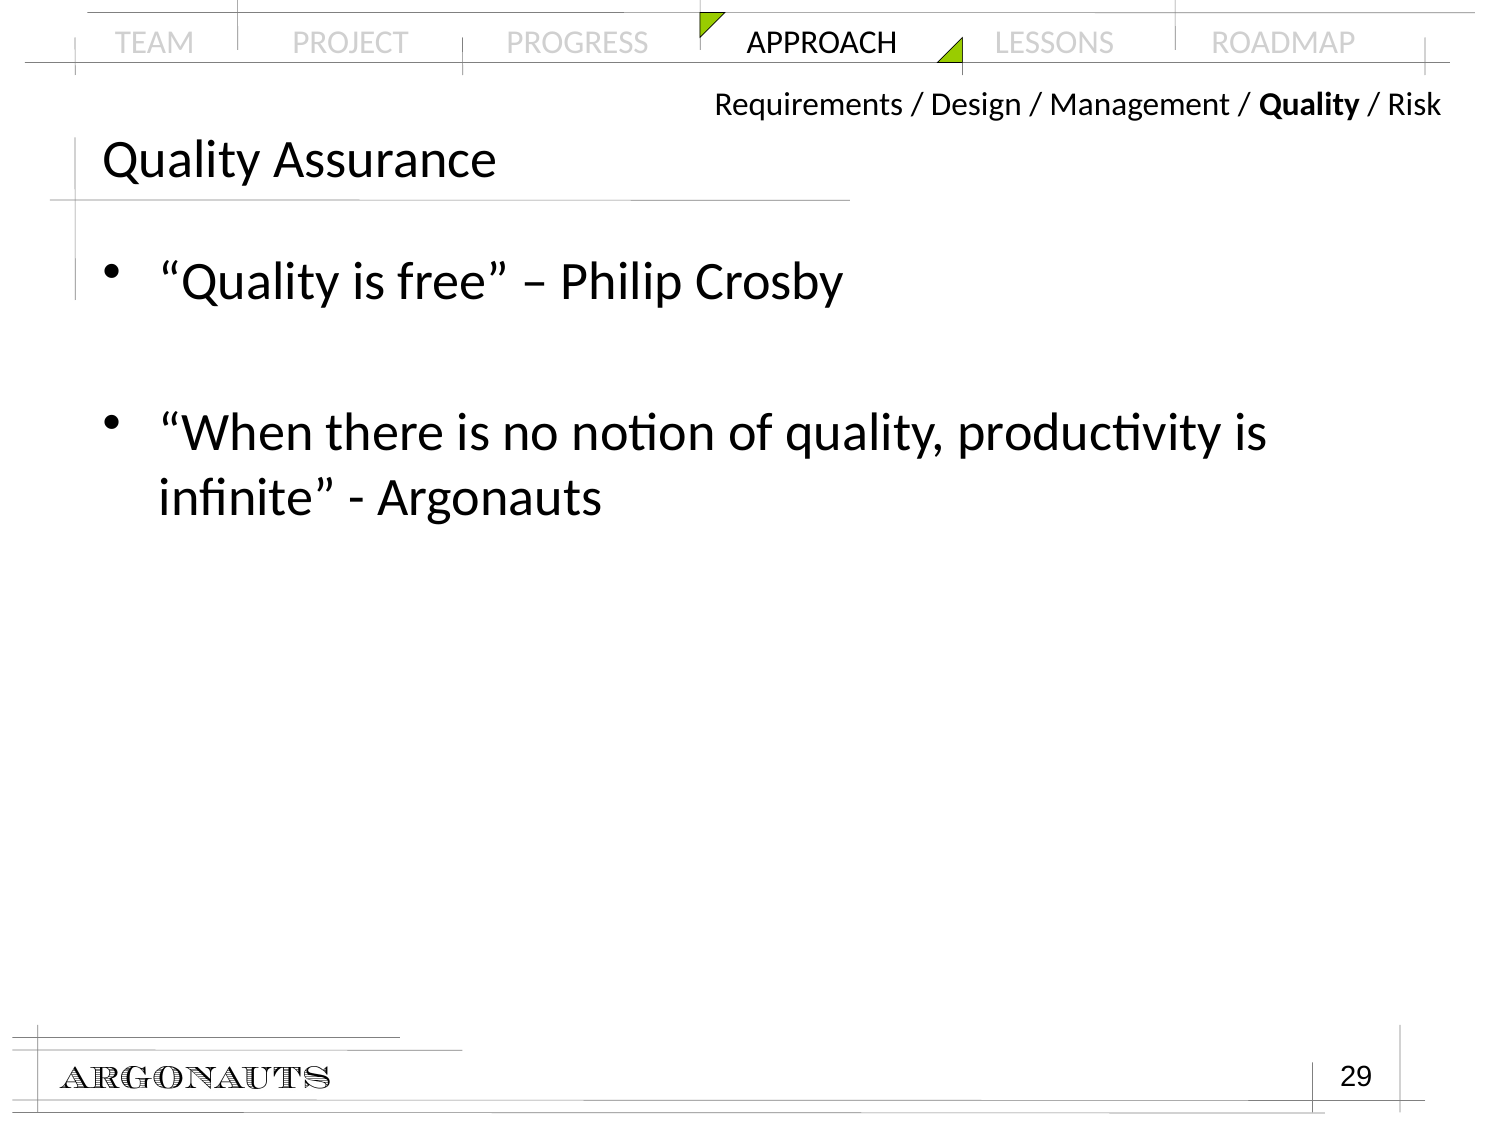

Requirements / Design / Management / Quality / Risk
# Quality Assurance
“Quality is free” – Philip Crosby

“When there is no notion of quality, productivity is infinite” - Argonauts
29